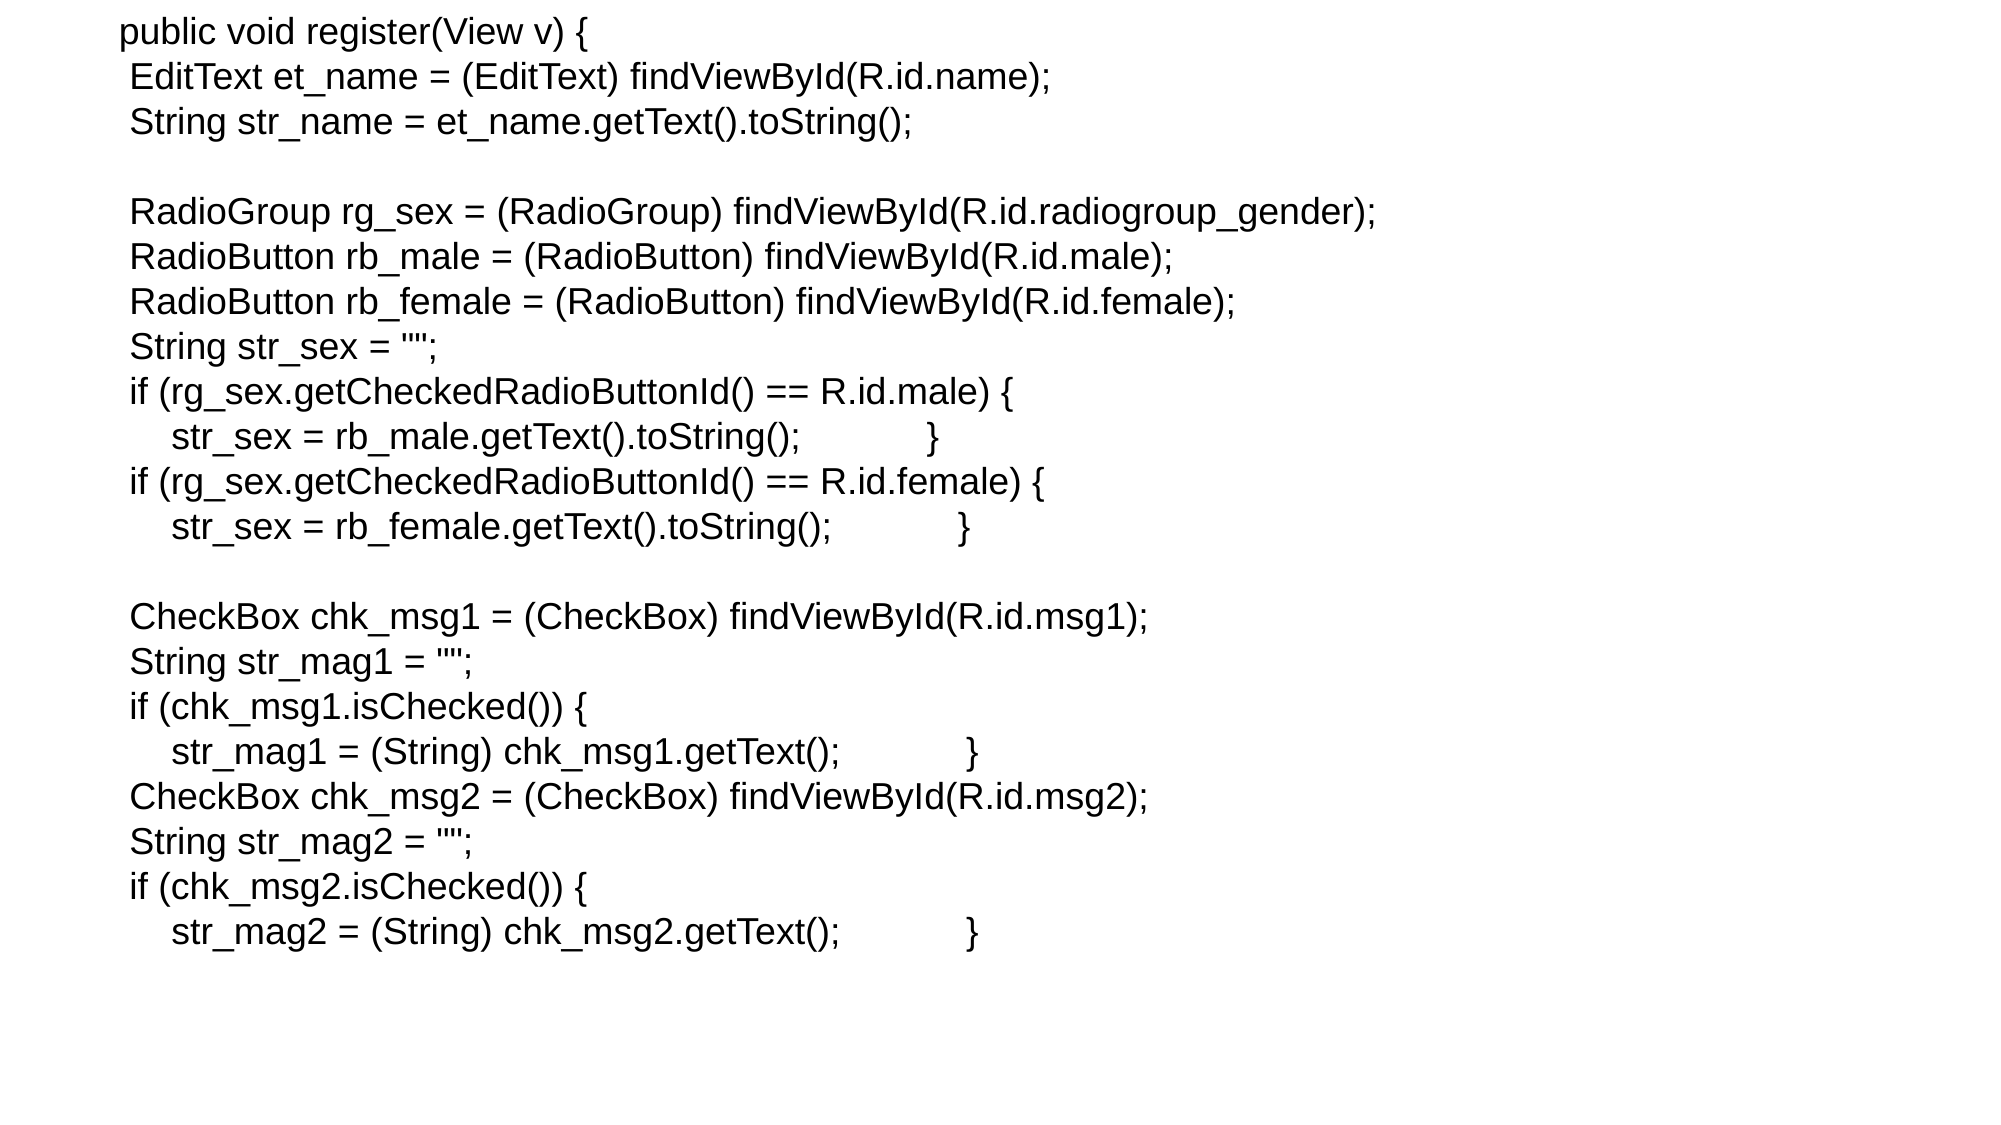

public void register(View v) {
            EditText et_name = (EditText) findViewById(R.id.name);
            String str_name = et_name.getText().toString();

            RadioGroup rg_sex = (RadioGroup) findViewById(R.id.radiogroup_gender);
            RadioButton rb_male = (RadioButton) findViewById(R.id.male);
            RadioButton rb_female = (RadioButton) findViewById(R.id.female);
            String str_sex = "";
            if (rg_sex.getCheckedRadioButtonId() == R.id.male) {
                str_sex = rb_male.getText().toString();            }
            if (rg_sex.getCheckedRadioButtonId() == R.id.female) {
                str_sex = rb_female.getText().toString();            }

            CheckBox chk_msg1 = (CheckBox) findViewById(R.id.msg1);
            String str_mag1 = "";
            if (chk_msg1.isChecked()) {
                str_mag1 = (String) chk_msg1.getText();            }
            CheckBox chk_msg2 = (CheckBox) findViewById(R.id.msg2);
            String str_mag2 = "";
            if (chk_msg2.isChecked()) {
                str_mag2 = (String) chk_msg2.getText();            }